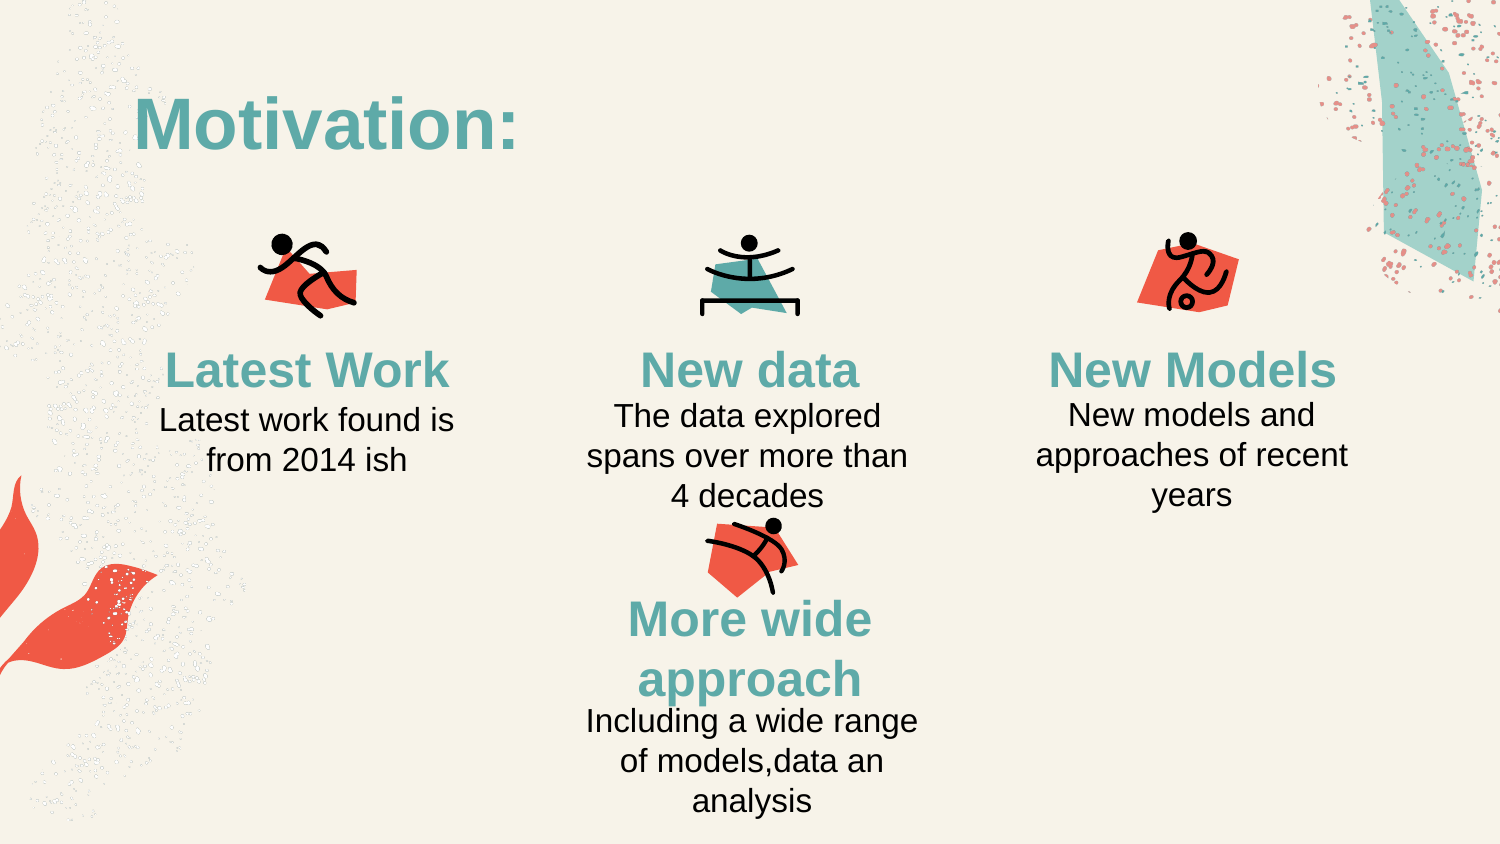

Motivation:

# Latest Work
New data
New Models
Latest work found is from 2014 ish
New models and approaches of recent years
The data explored spans over more than 4 decades

More wide approach
Including a wide range of models,data an analysis